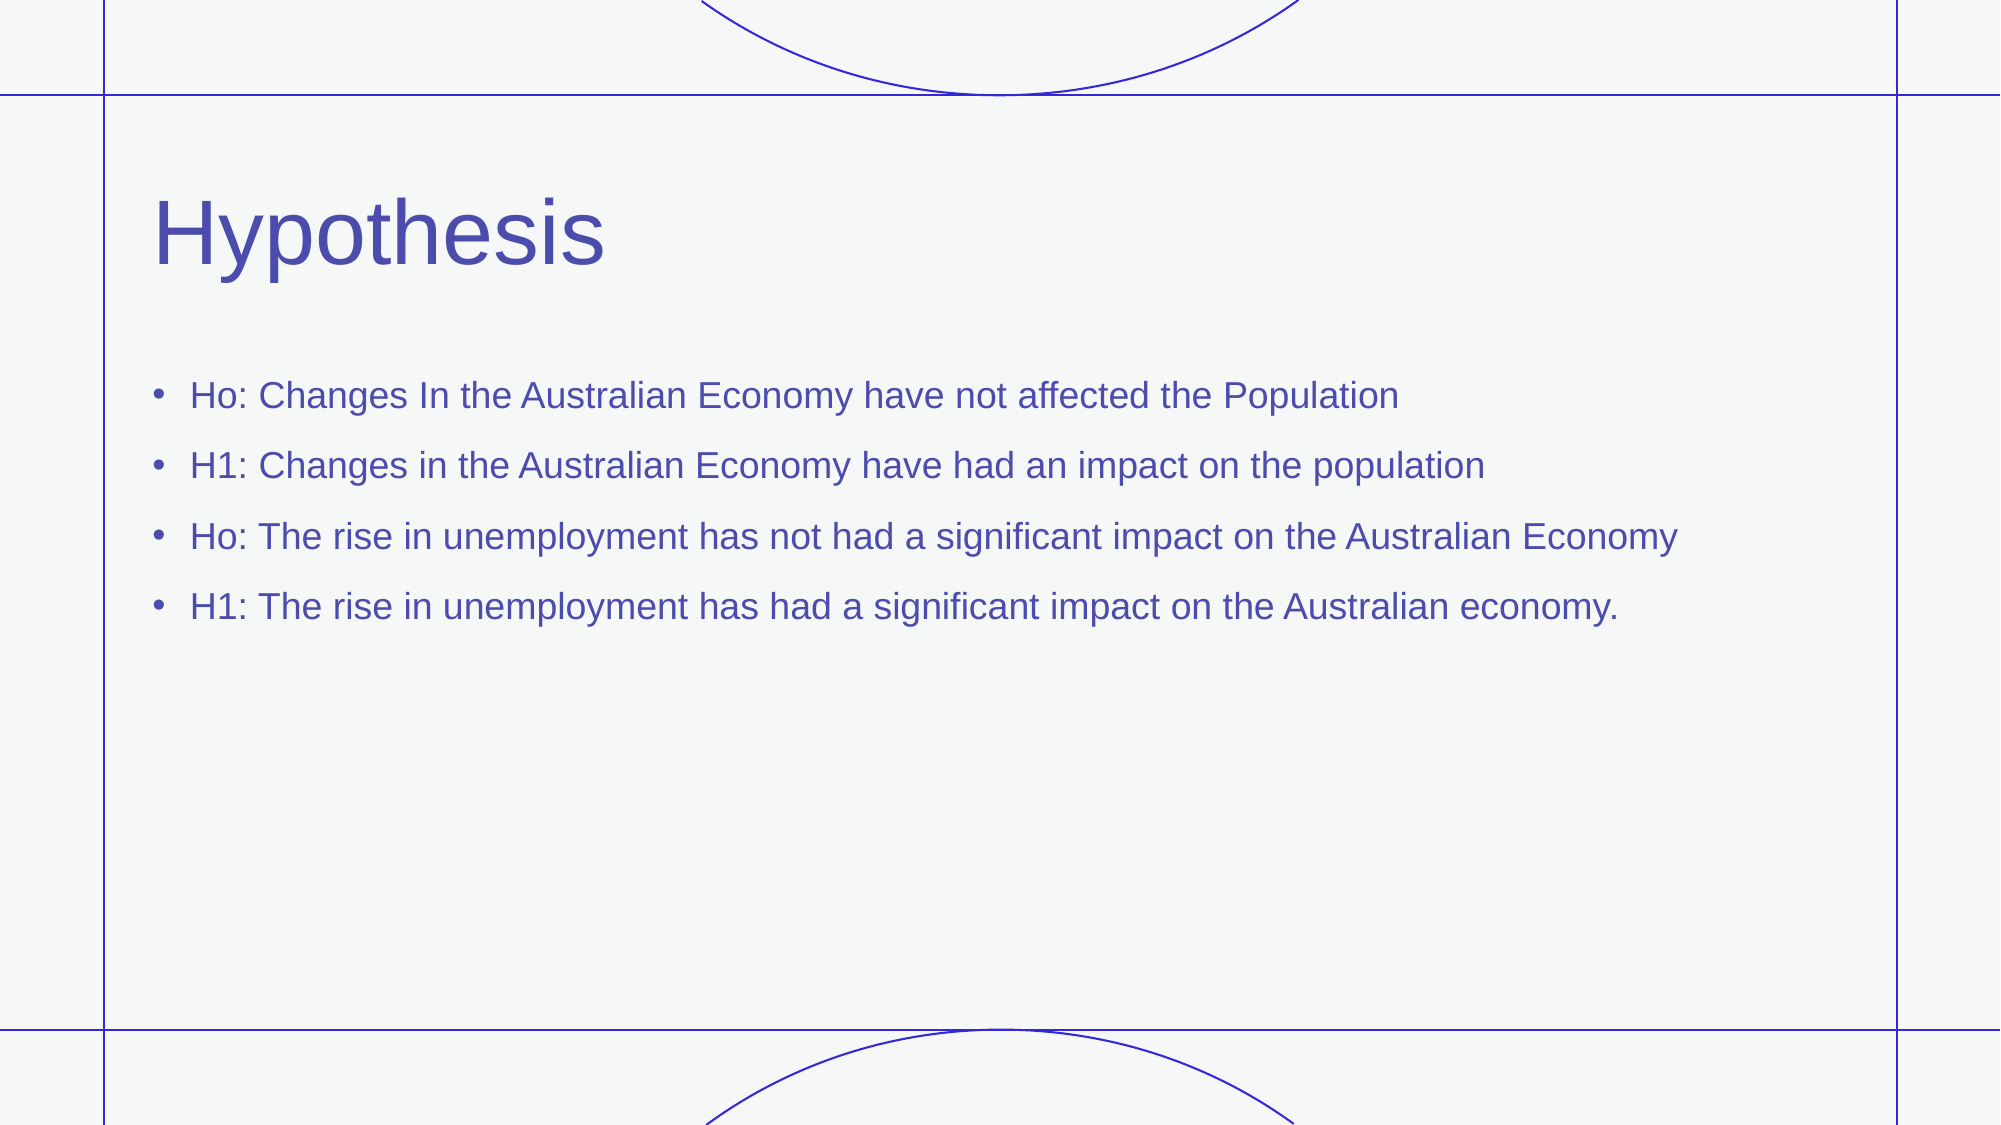

# Hypothesis
Ho: Changes In the Australian Economy have not affected the Population
H1: Changes in the Australian Economy have had an impact on the population
Ho: The rise in unemployment has not had a significant impact on the Australian Economy
H1: The rise in unemployment has had a significant impact on the Australian economy.